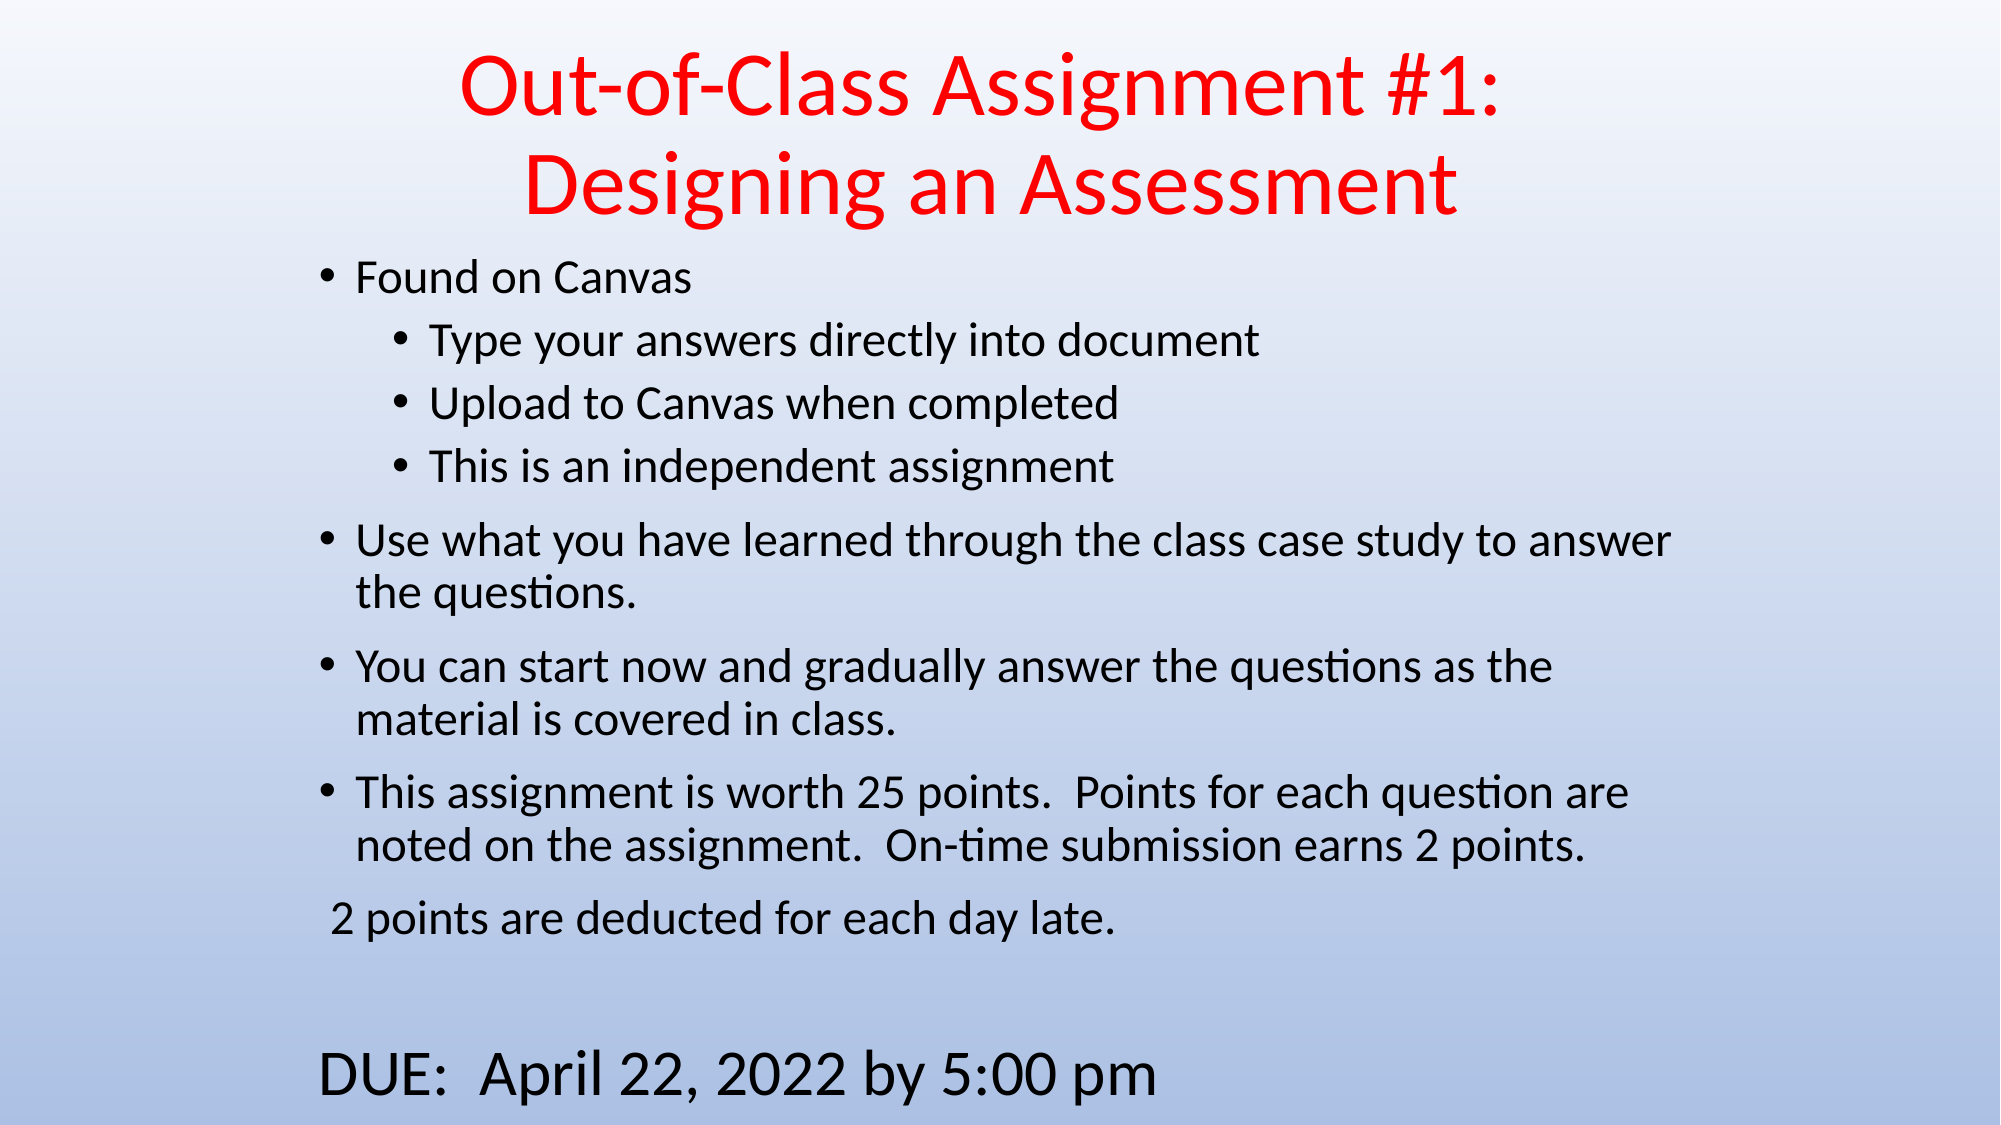

# Out-of-Class Assignment #1: Designing an Assessment
Found on Canvas
Type your answers directly into document
Upload to Canvas when completed
This is an independent assignment
Use what you have learned through the class case study to answer the questions.
You can start now and gradually answer the questions as the material is covered in class.
This assignment is worth 25 points.  Points for each question are noted on the assignment.  On-time submission earns 2 points.
 2 points are deducted for each day late.

DUE:  April 22, 2022 by 5:00 pm